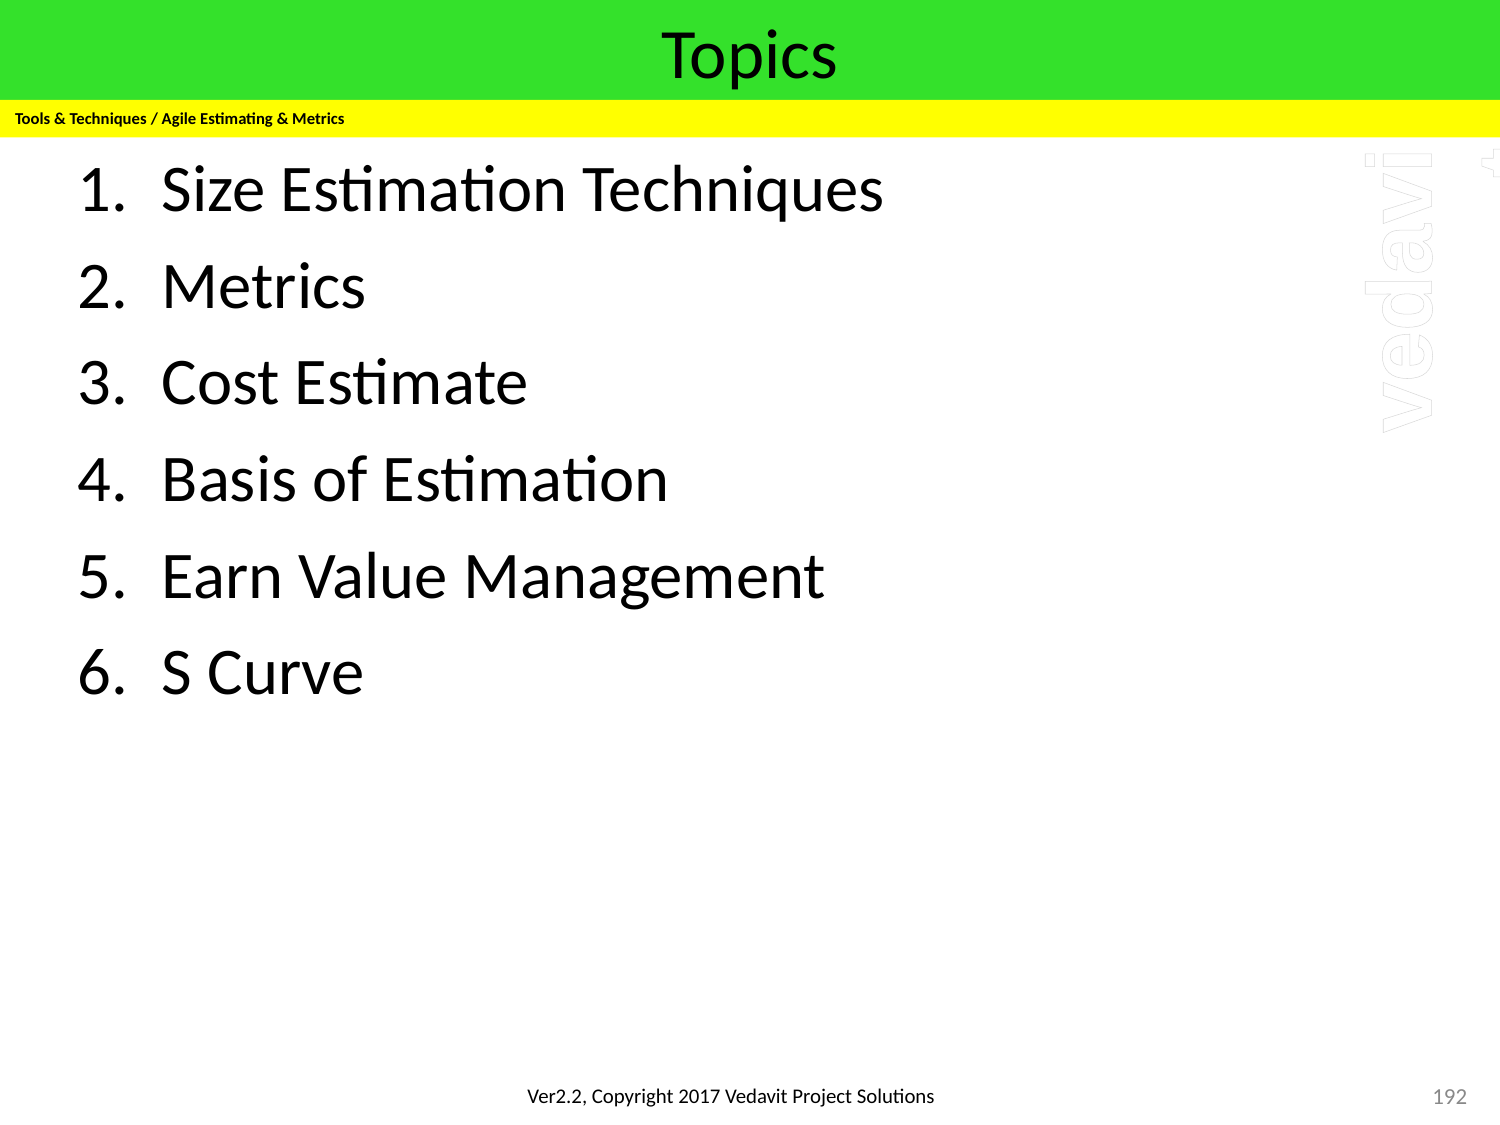

# Topics
Tools & Techniques / Agile Estimating & Metrics

Size Estimation Techniques
Metrics
Cost Estimate
Basis of Estimation
Earn Value Management
S Curve

192